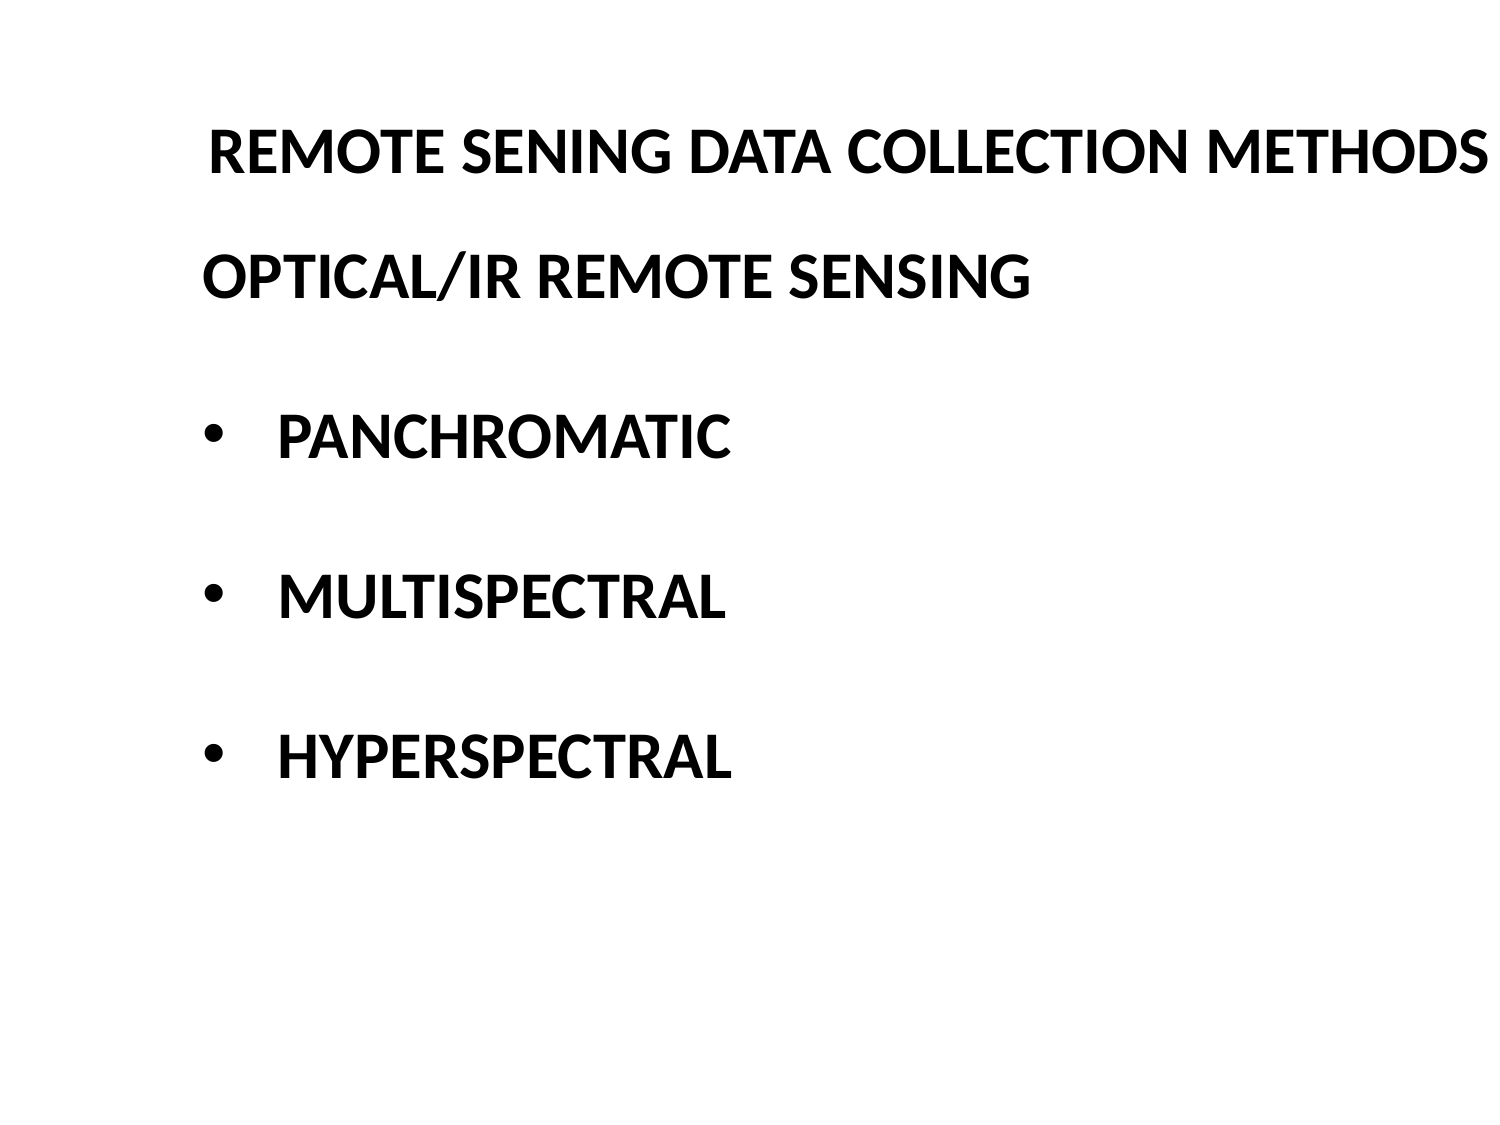

REMOTE SENING DATA COLLECTION METHODS
OPTICAL/IR REMOTE SENSING

PANCHROMATIC

MULTISPECTRAL

HYPERSPECTRAL